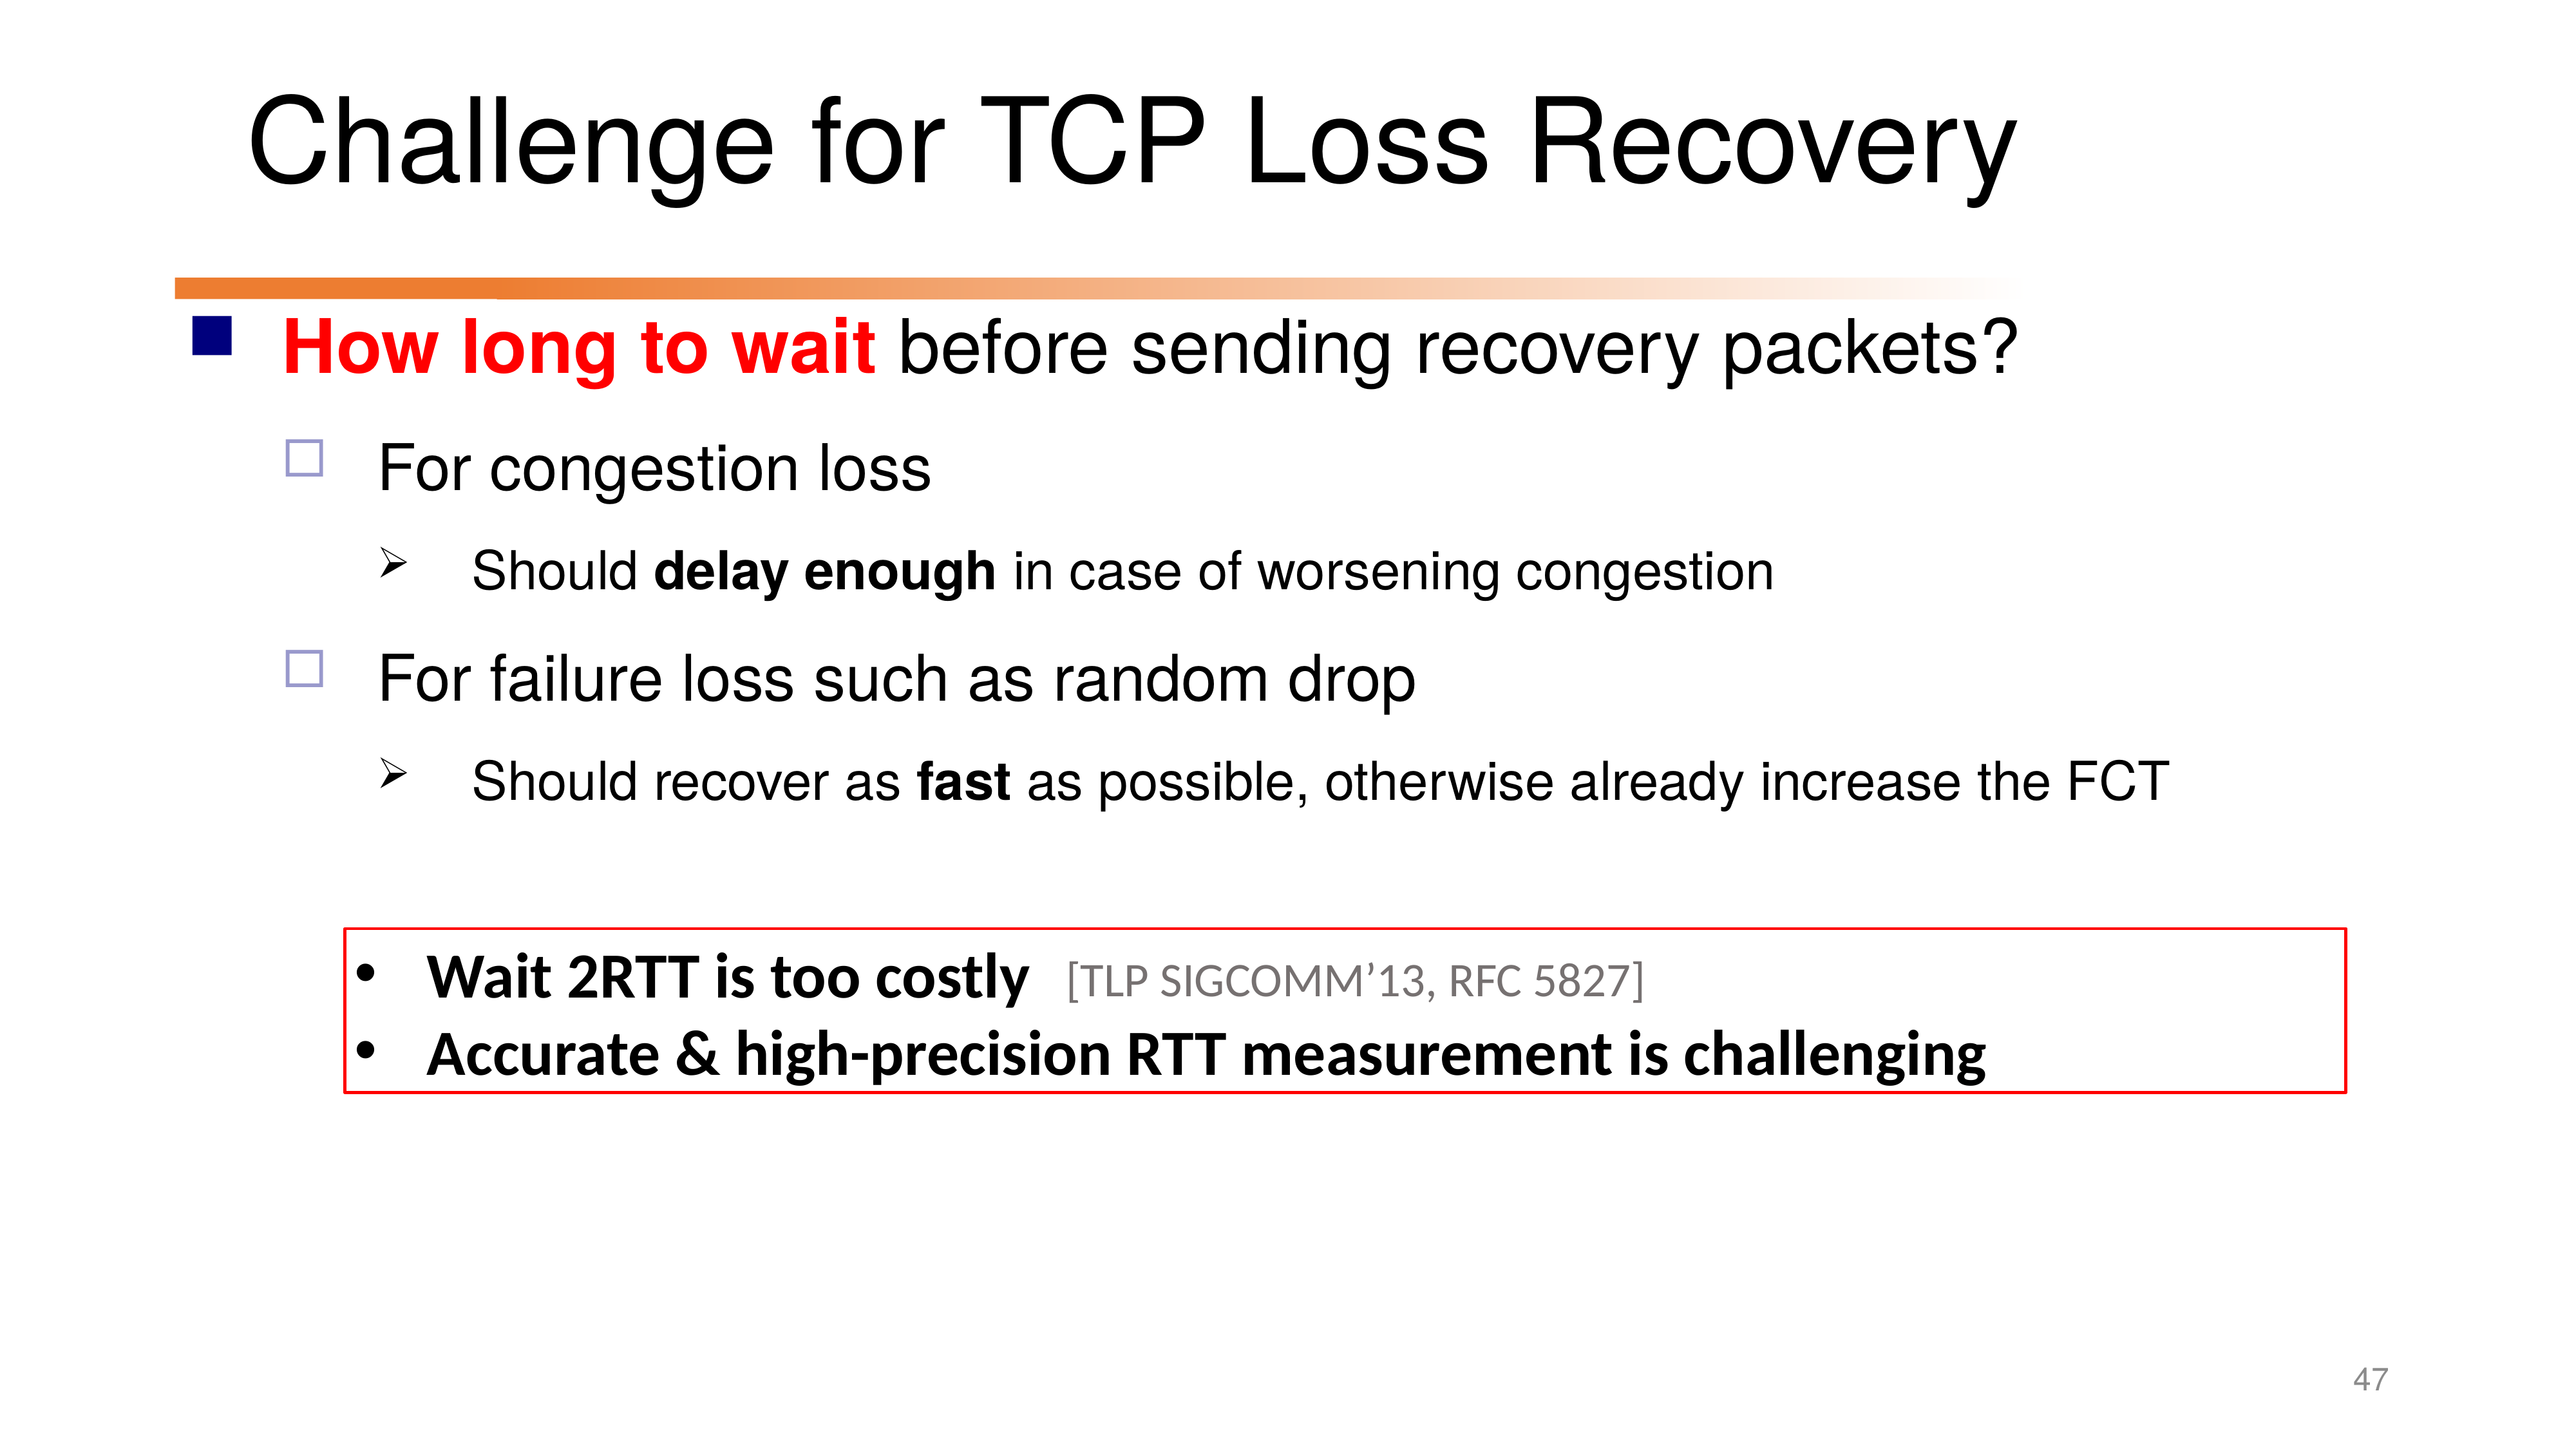

# Challenge for TCP Loss Recovery
How long to wait before sending recovery packets?
For congestion loss
Should delay enough in case of worsening congestion
For failure loss such as random drop
Should recover as fast as possible, otherwise already increase the FCT
Wait 2RTT is too costly
Accurate & high-precision RTT measurement is challenging
[TLP SIGCOMM’13, RFC 5827]
47